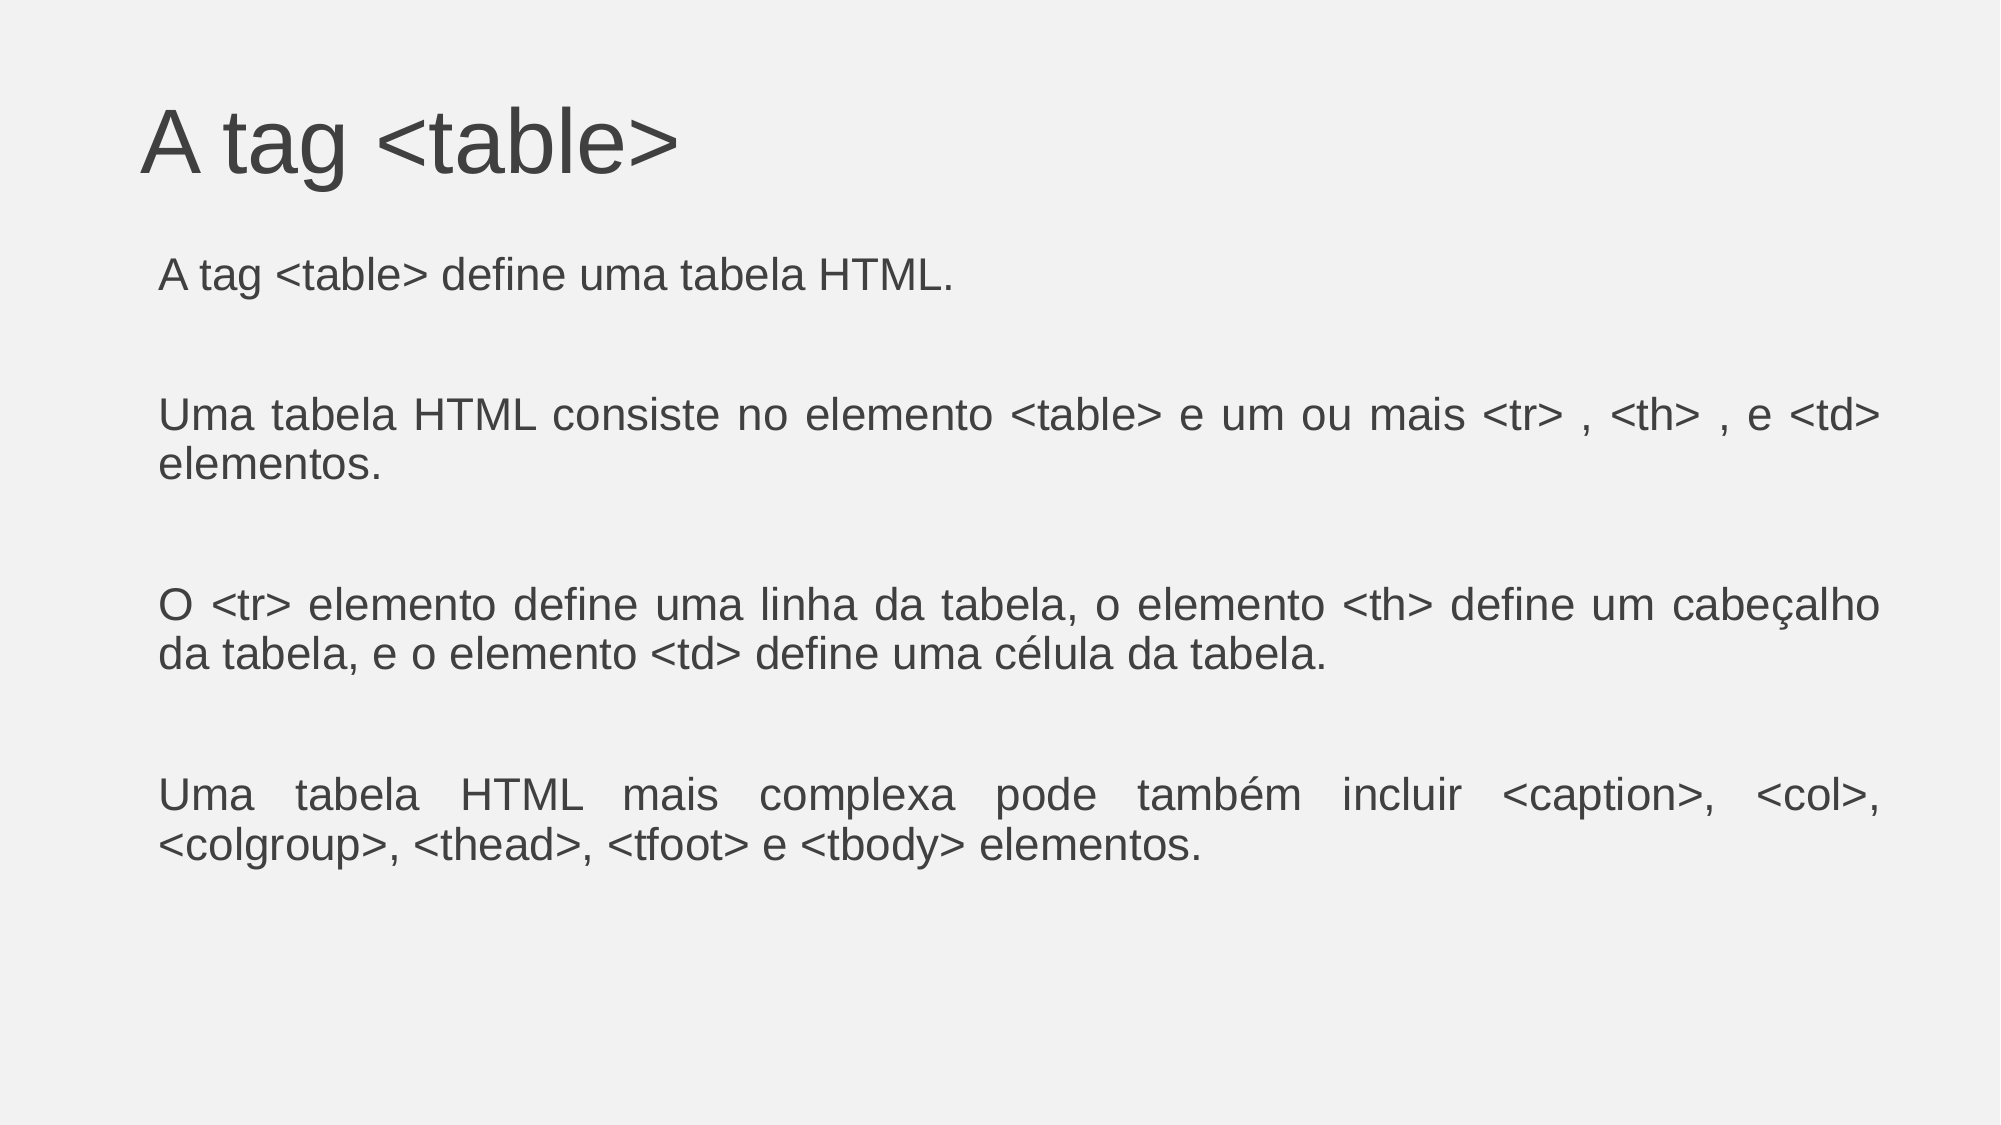

# A tag <table>
A tag <table> define uma tabela HTML.

Uma tabela HTML consiste no elemento <table> e um ou mais <tr> , <th> , e <td> elementos.

O <tr> elemento define uma linha da tabela, o elemento <th> define um cabeçalho da tabela, e o elemento <td> define uma célula da tabela.

Uma tabela HTML mais complexa pode também incluir <caption>, <col>, <colgroup>, <thead>, <tfoot> e <tbody> elementos.